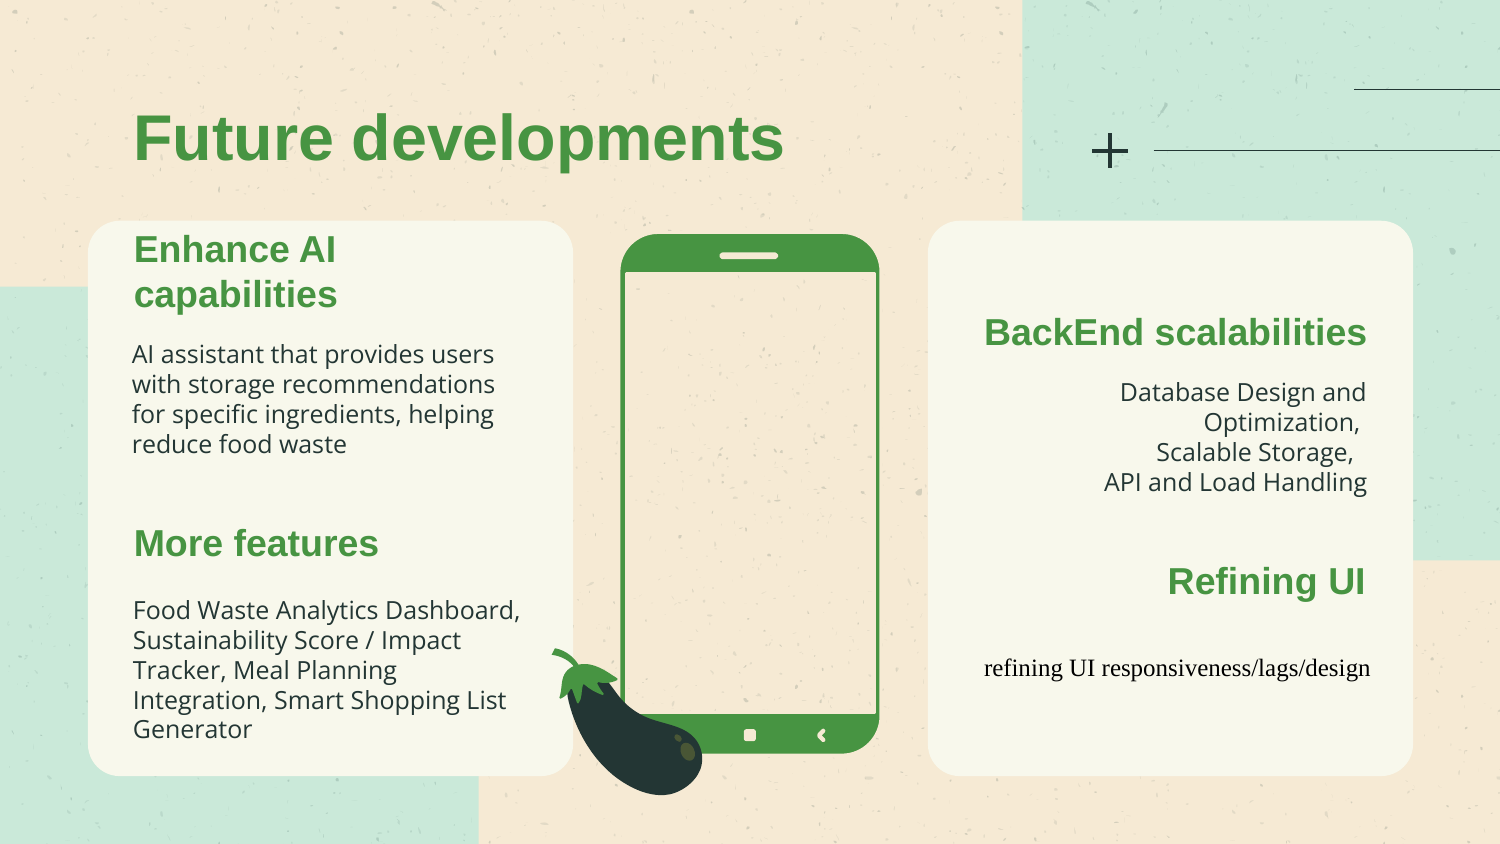

# Future developments

Enhance AI capabilities
BackEnd scalabilities
AI assistant that provides users with storage recommendations for specific ingredients, helping reduce food waste
Database Design and Optimization,
Scalable Storage,
API and Load Handling
More features
Refining UI
Food Waste Analytics Dashboard, Sustainability Score / Impact Tracker, Meal Planning Integration, Smart Shopping List Generator
refining UI responsiveness/lags/design